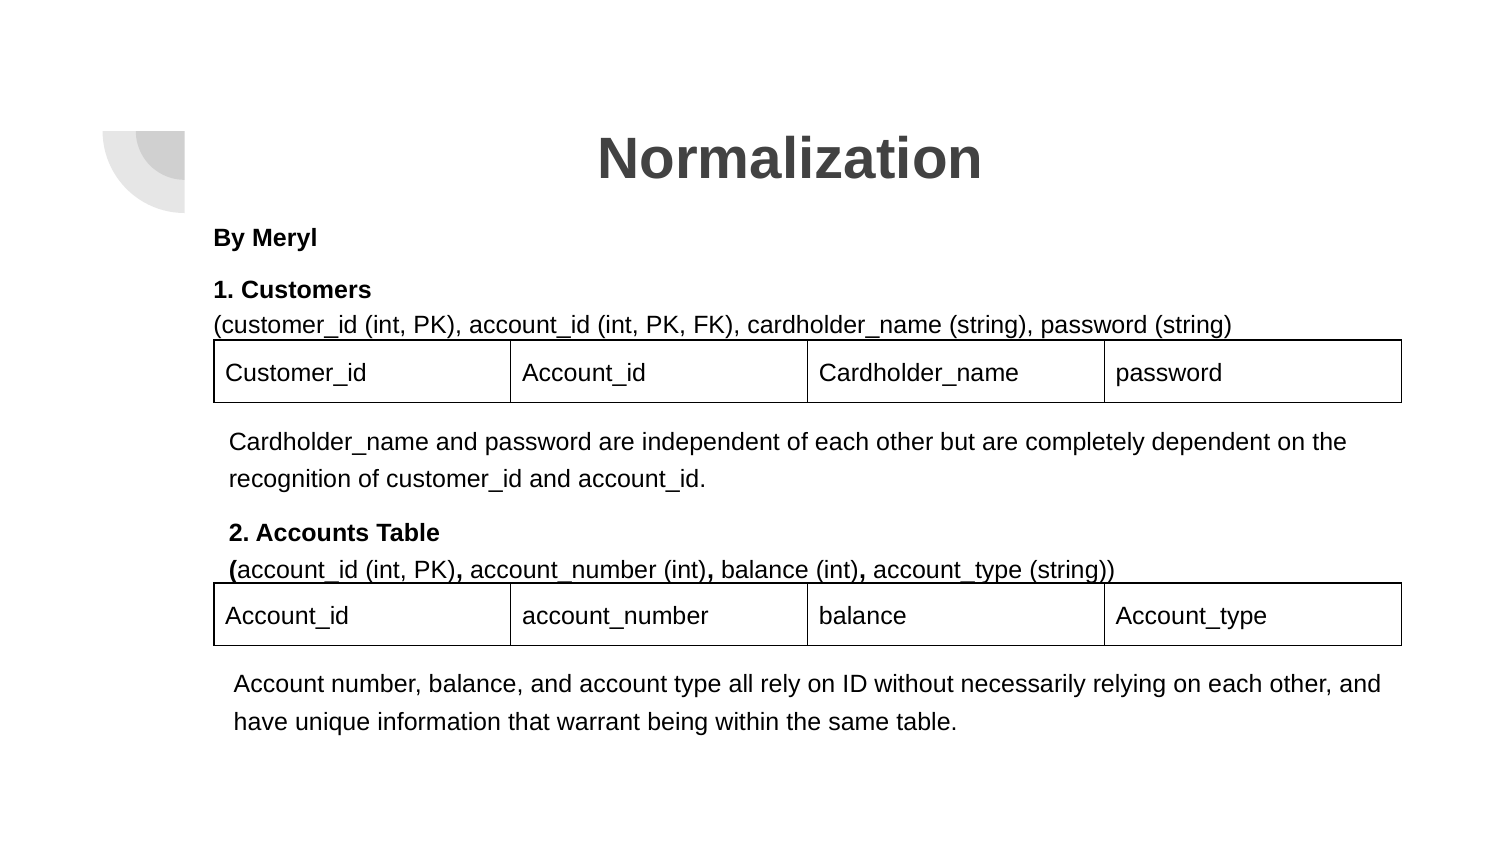

# Normalization
By Meryl
1. Customers
(customer_id (int, PK), account_id (int, PK, FK), cardholder_name (string), password (string)

| Customer\_id | Account\_id | Cardholder\_name | password |
| --- | --- | --- | --- |
Cardholder_name and password are independent of each other but are completely dependent on the recognition of customer_id and account_id.
2. Accounts Table
(account_id (int, PK), account_number (int), balance (int), account_type (string))

| Account\_id | account\_number | balance | Account\_type |
| --- | --- | --- | --- |
Account number, balance, and account type all rely on ID without necessarily relying on each other, and have unique information that warrant being within the same table.